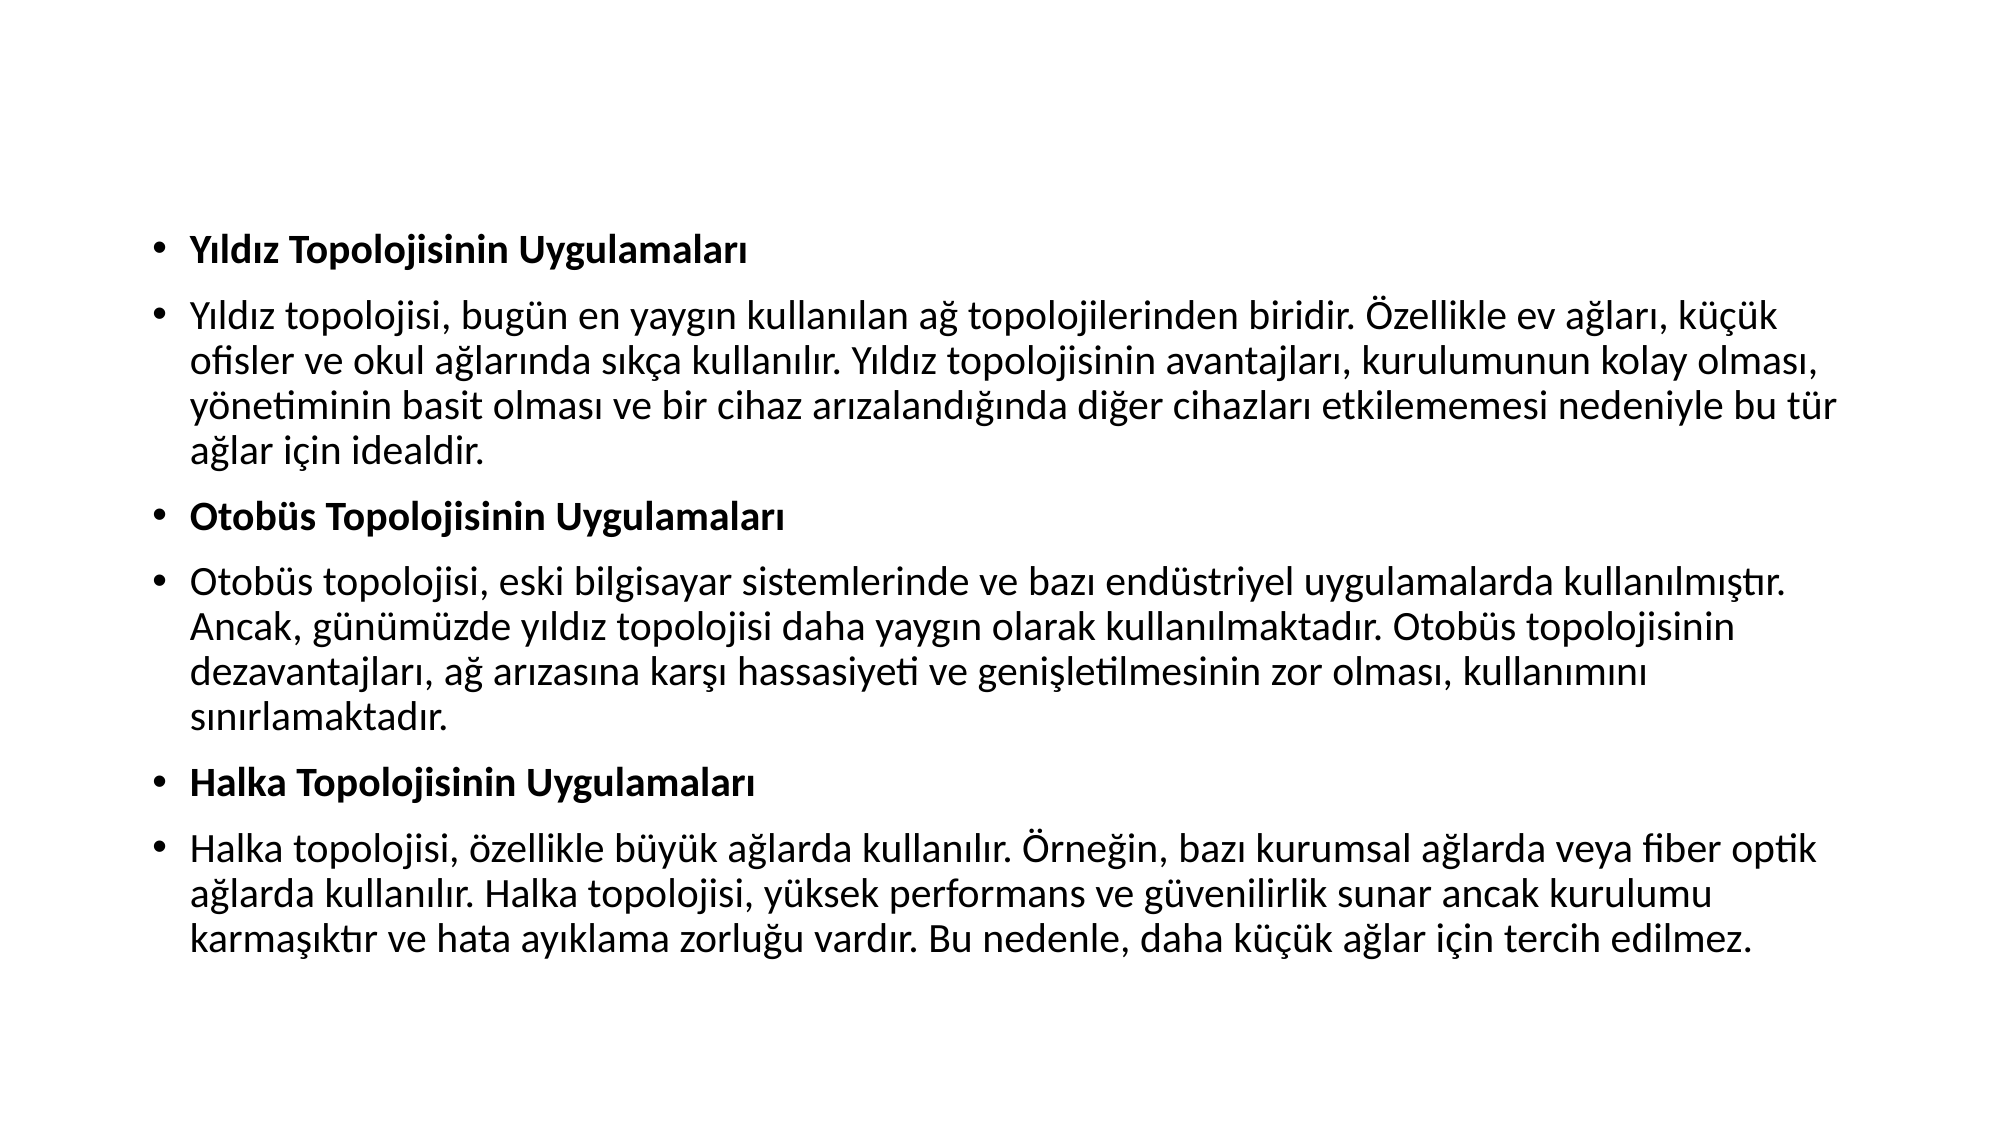

#
Yıldız Topolojisinin Uygulamaları
Yıldız topolojisi, bugün en yaygın kullanılan ağ topolojilerinden biridir. Özellikle ev ağları, küçük ofisler ve okul ağlarında sıkça kullanılır. Yıldız topolojisinin avantajları, kurulumunun kolay olması, yönetiminin basit olması ve bir cihaz arızalandığında diğer cihazları etkilememesi nedeniyle bu tür ağlar için idealdir.
Otobüs Topolojisinin Uygulamaları
Otobüs topolojisi, eski bilgisayar sistemlerinde ve bazı endüstriyel uygulamalarda kullanılmıştır. Ancak, günümüzde yıldız topolojisi daha yaygın olarak kullanılmaktadır. Otobüs topolojisinin dezavantajları, ağ arızasına karşı hassasiyeti ve genişletilmesinin zor olması, kullanımını sınırlamaktadır.
Halka Topolojisinin Uygulamaları
Halka topolojisi, özellikle büyük ağlarda kullanılır. Örneğin, bazı kurumsal ağlarda veya fiber optik ağlarda kullanılır. Halka topolojisi, yüksek performans ve güvenilirlik sunar ancak kurulumu karmaşıktır ve hata ayıklama zorluğu vardır. Bu nedenle, daha küçük ağlar için tercih edilmez.